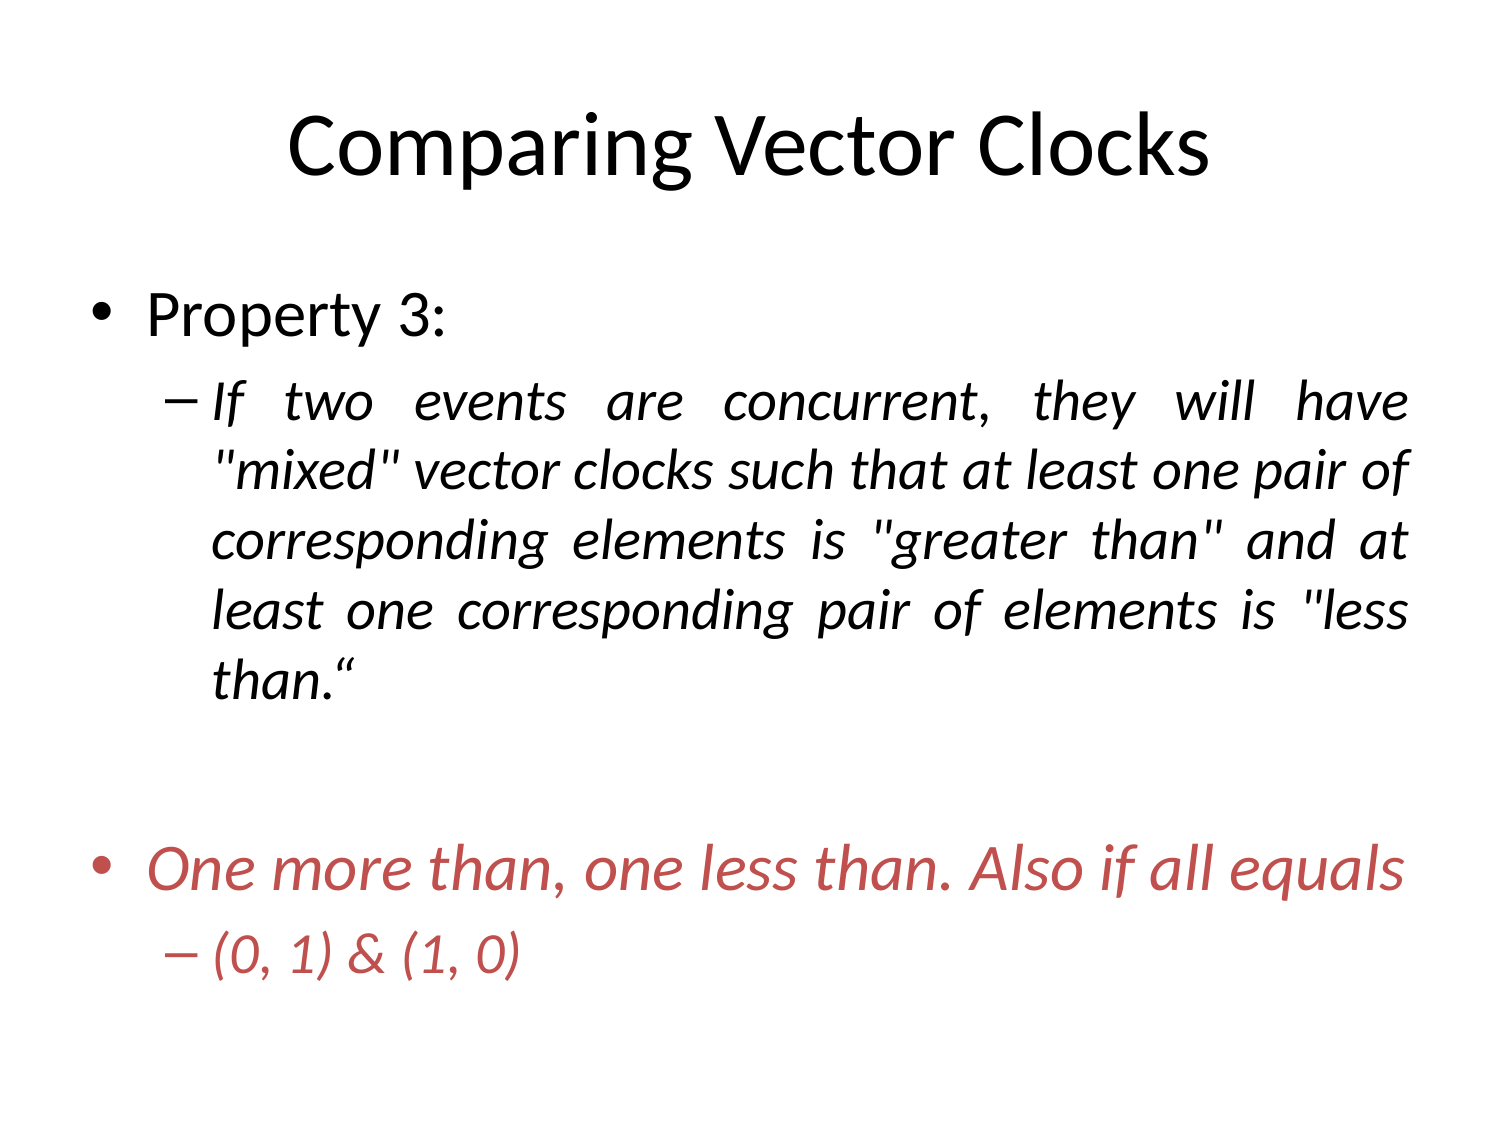

# Comparing Vector Clocks
Property 3:
If two events are concurrent, they will have "mixed" vector clocks such that at least one pair of corresponding elements is "greater than" and at least one corresponding pair of elements is "less than.“

One more than, one less than. Also if all equals
(0, 1) & (1, 0)